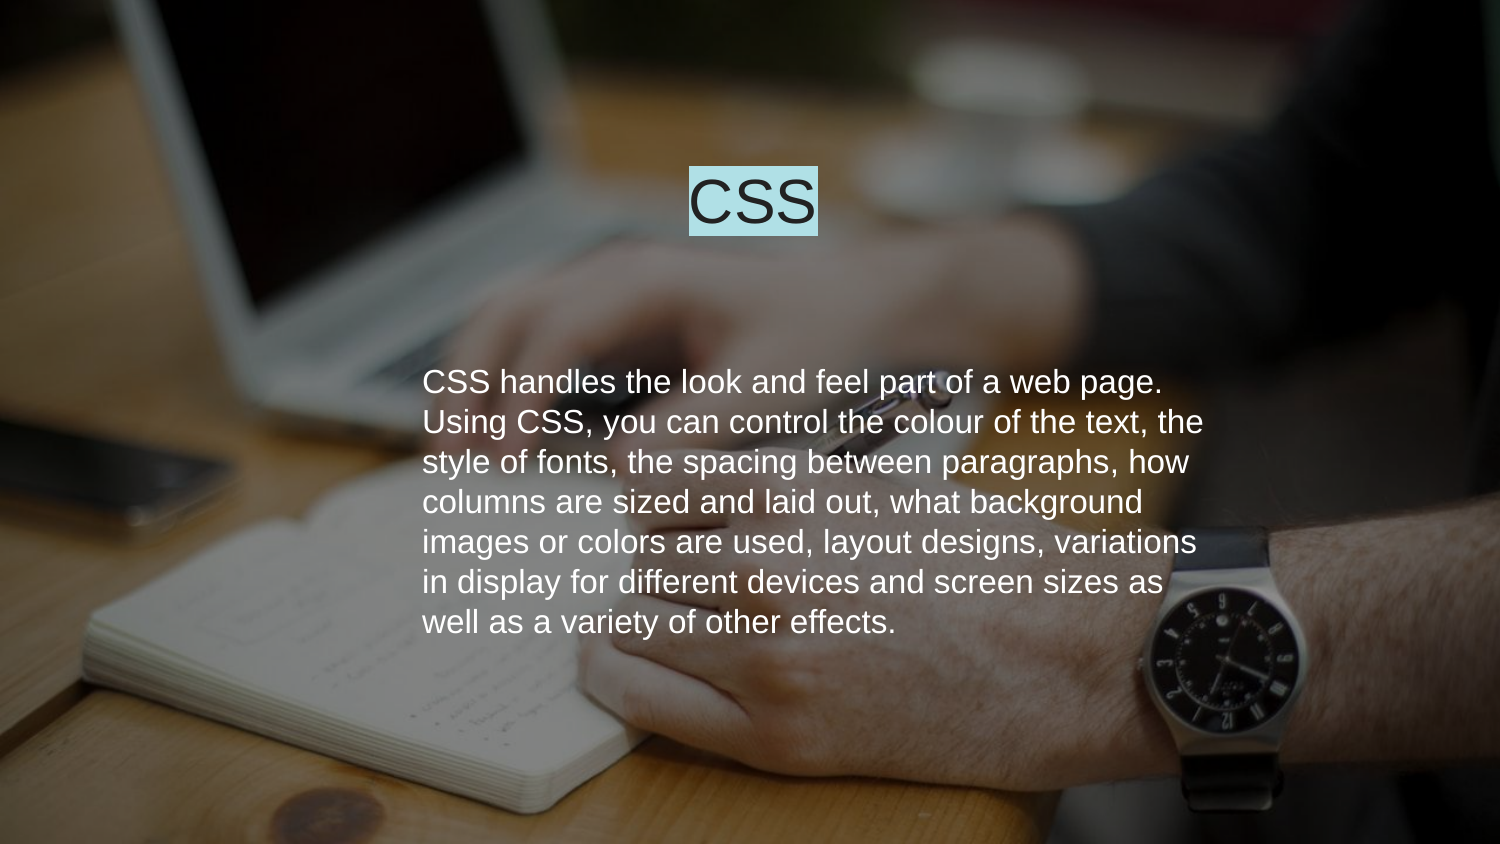

# CSS
CSS handles the look and feel part of a web page.
Using CSS, you can control the colour of the text, the style of fonts, the spacing between paragraphs, how columns are sized and laid out, what background images or colors are used, layout designs, variations in display for different devices and screen sizes as well as a variety of other effects.